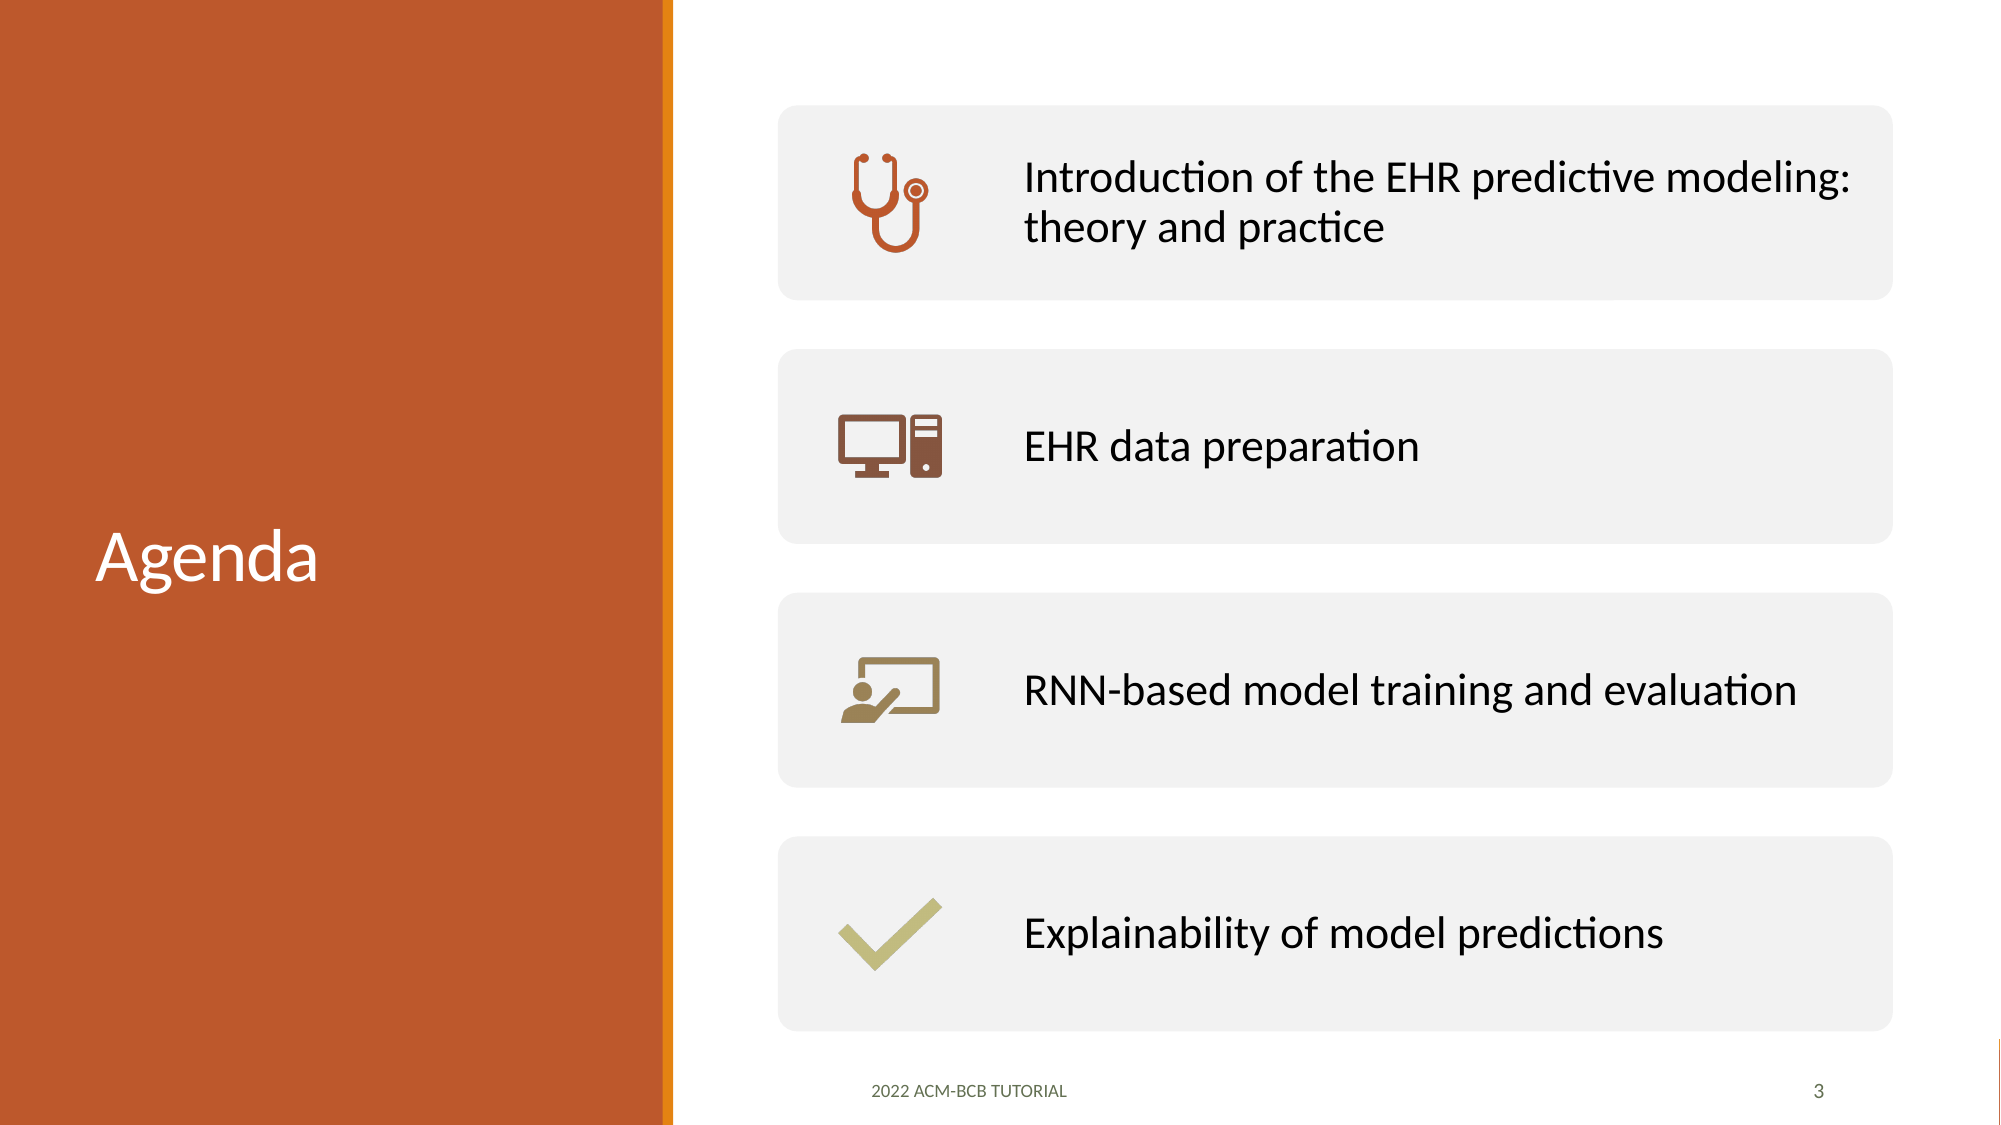

# Agenda
Introduction of the EHR predictive modeling: theory and practice
EHR data preparation
RNN-based model training and evaluation
Explainability of model predictions
2022 ACM-BCB Tutorial
3